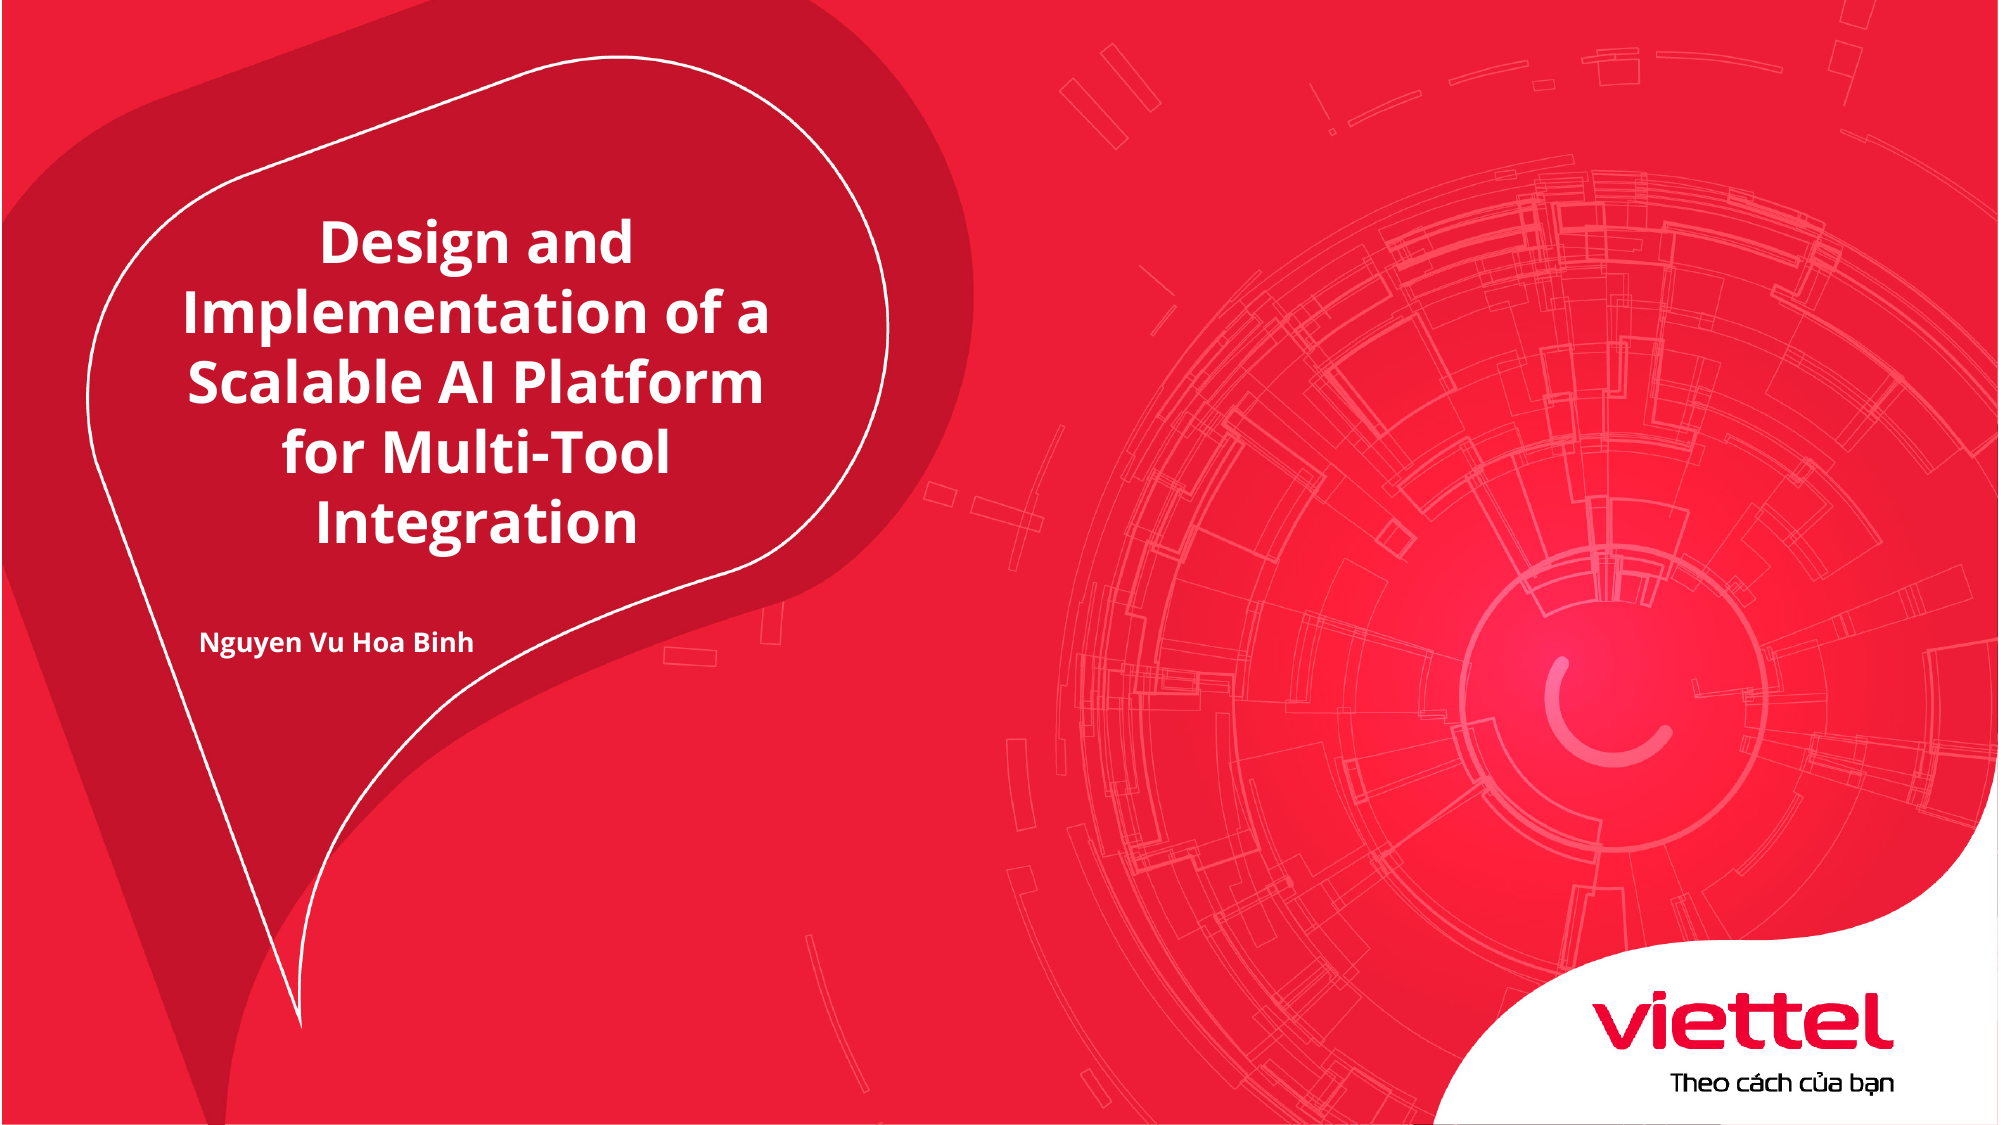

# Design and Implementation of a Scalable AI Platform for Multi-Tool Integration
Nguyen Vu Hoa Binh